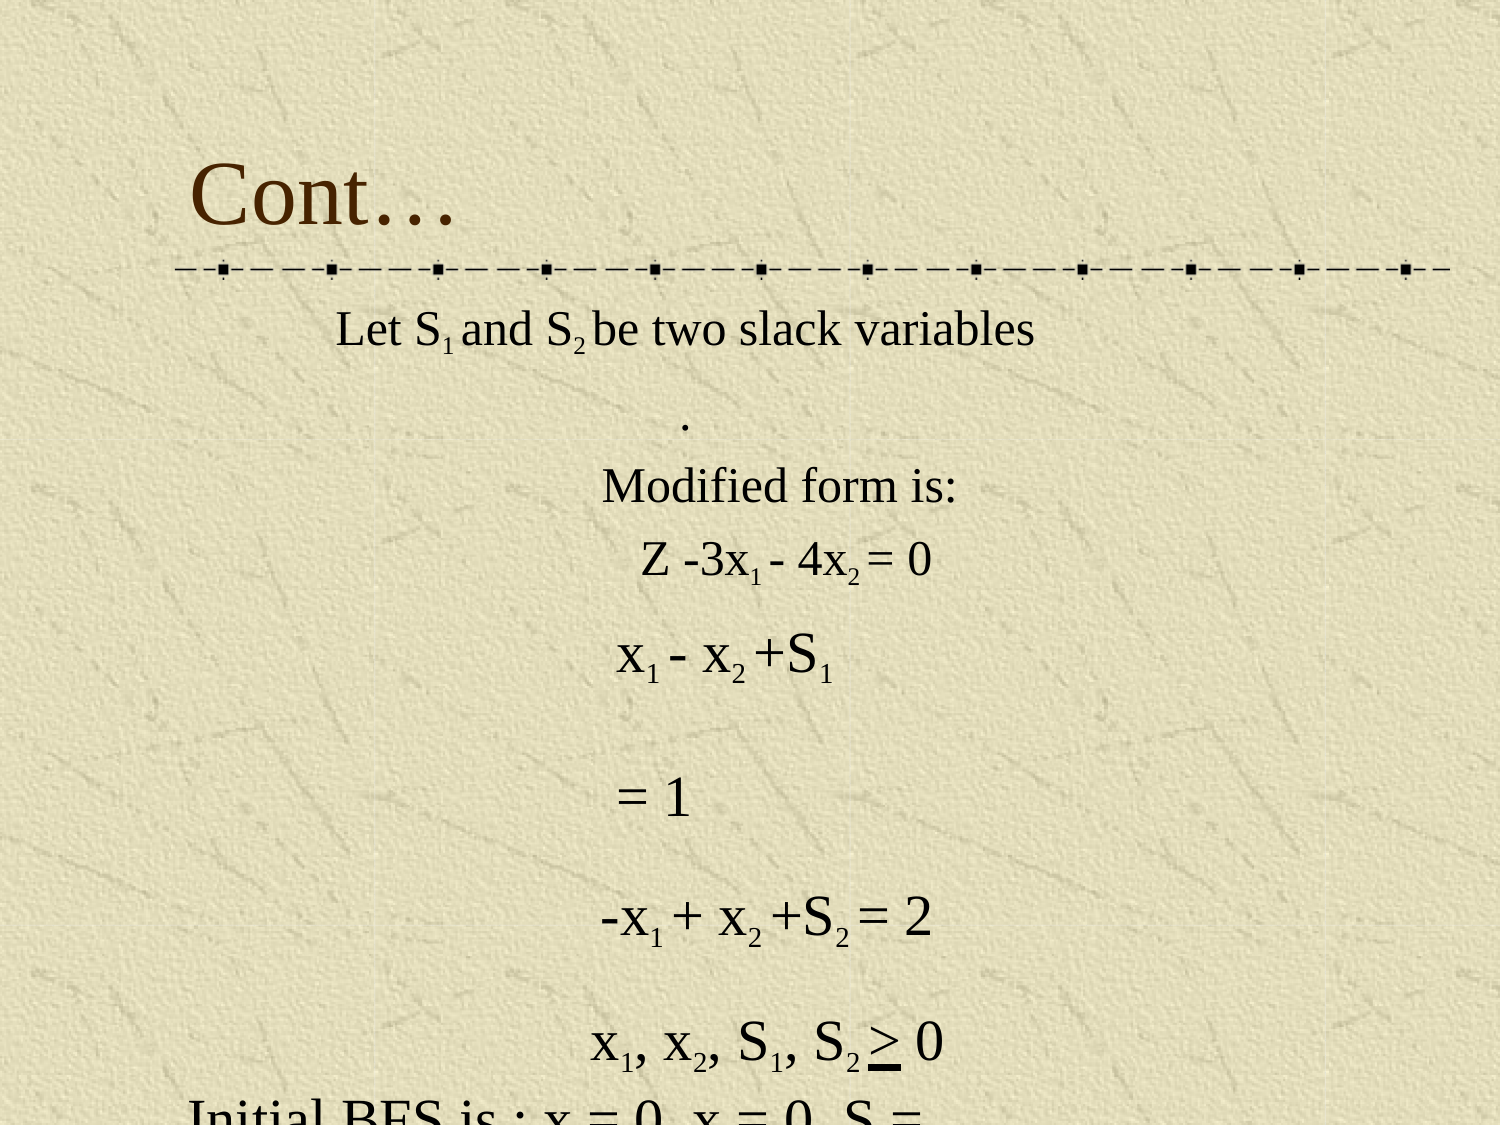

# Cont…

Let S1 and S2 be two slack variables
.
Modified form is:  Z -3x1 - 4x2 = 0
x1 - x2 +S1	= 1
-x1 + x2 +S2 = 2  x1, x2, S1, S2 > 0
Initial BFS is : x1= 0, x2= 0, S1= 1, S2= 2
and Z=0.